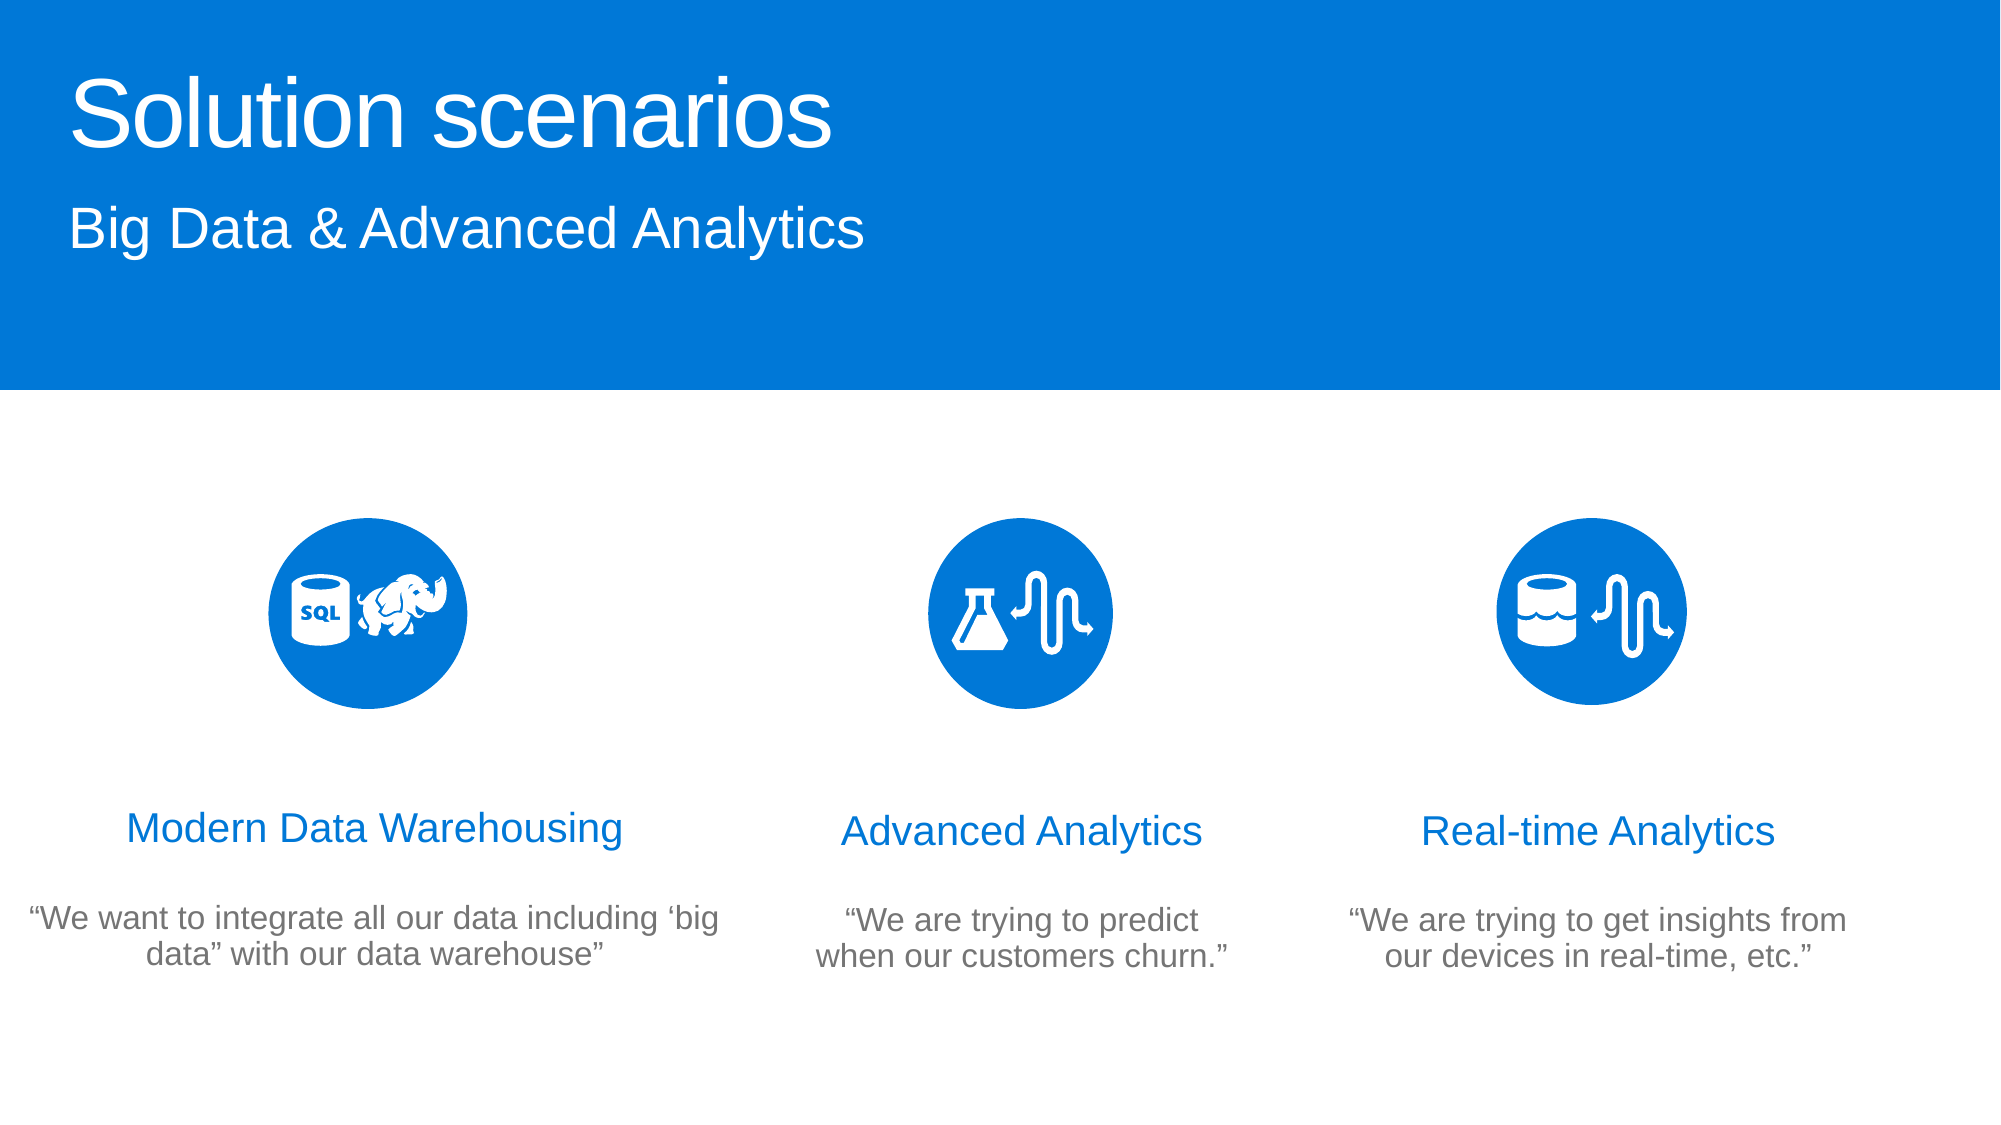

# Solution scenarios
Big Data & Advanced Analytics

Modern Data Warehousing

“We want to integrate all our data including ‘big data” with our data warehouse”

Advanced Analytics

“We are trying to predict when our customers churn.”

Real-time Analytics

“We are trying to get insights from our devices in real-time, etc.”